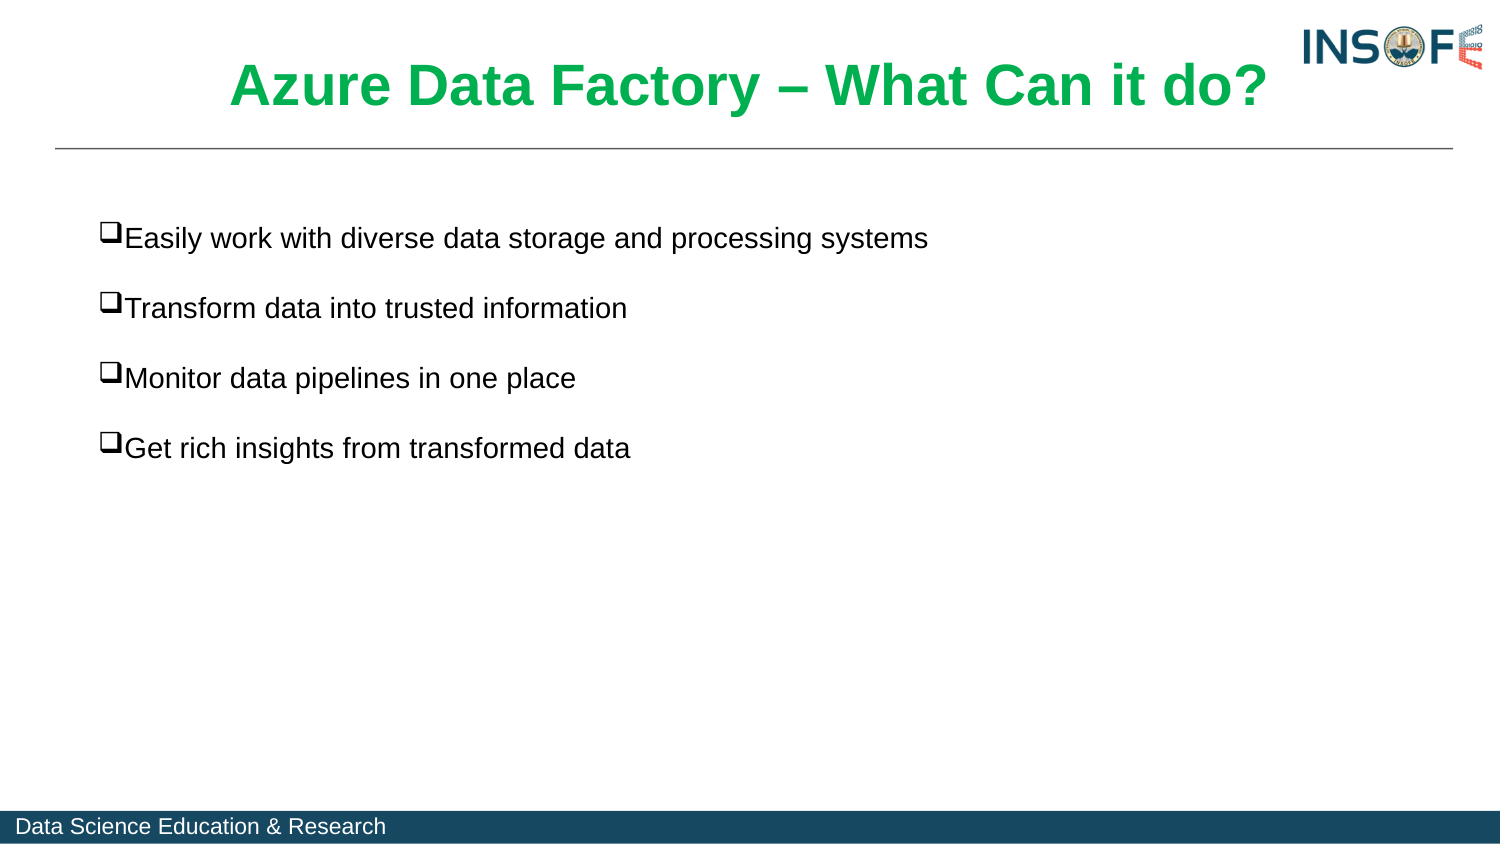

# Azure Data Factory – What Can it do?
Easily work with diverse data storage and processing systems
Transform data into trusted information
Monitor data pipelines in one place
Get rich insights from transformed data
Data Science Education & Research
4